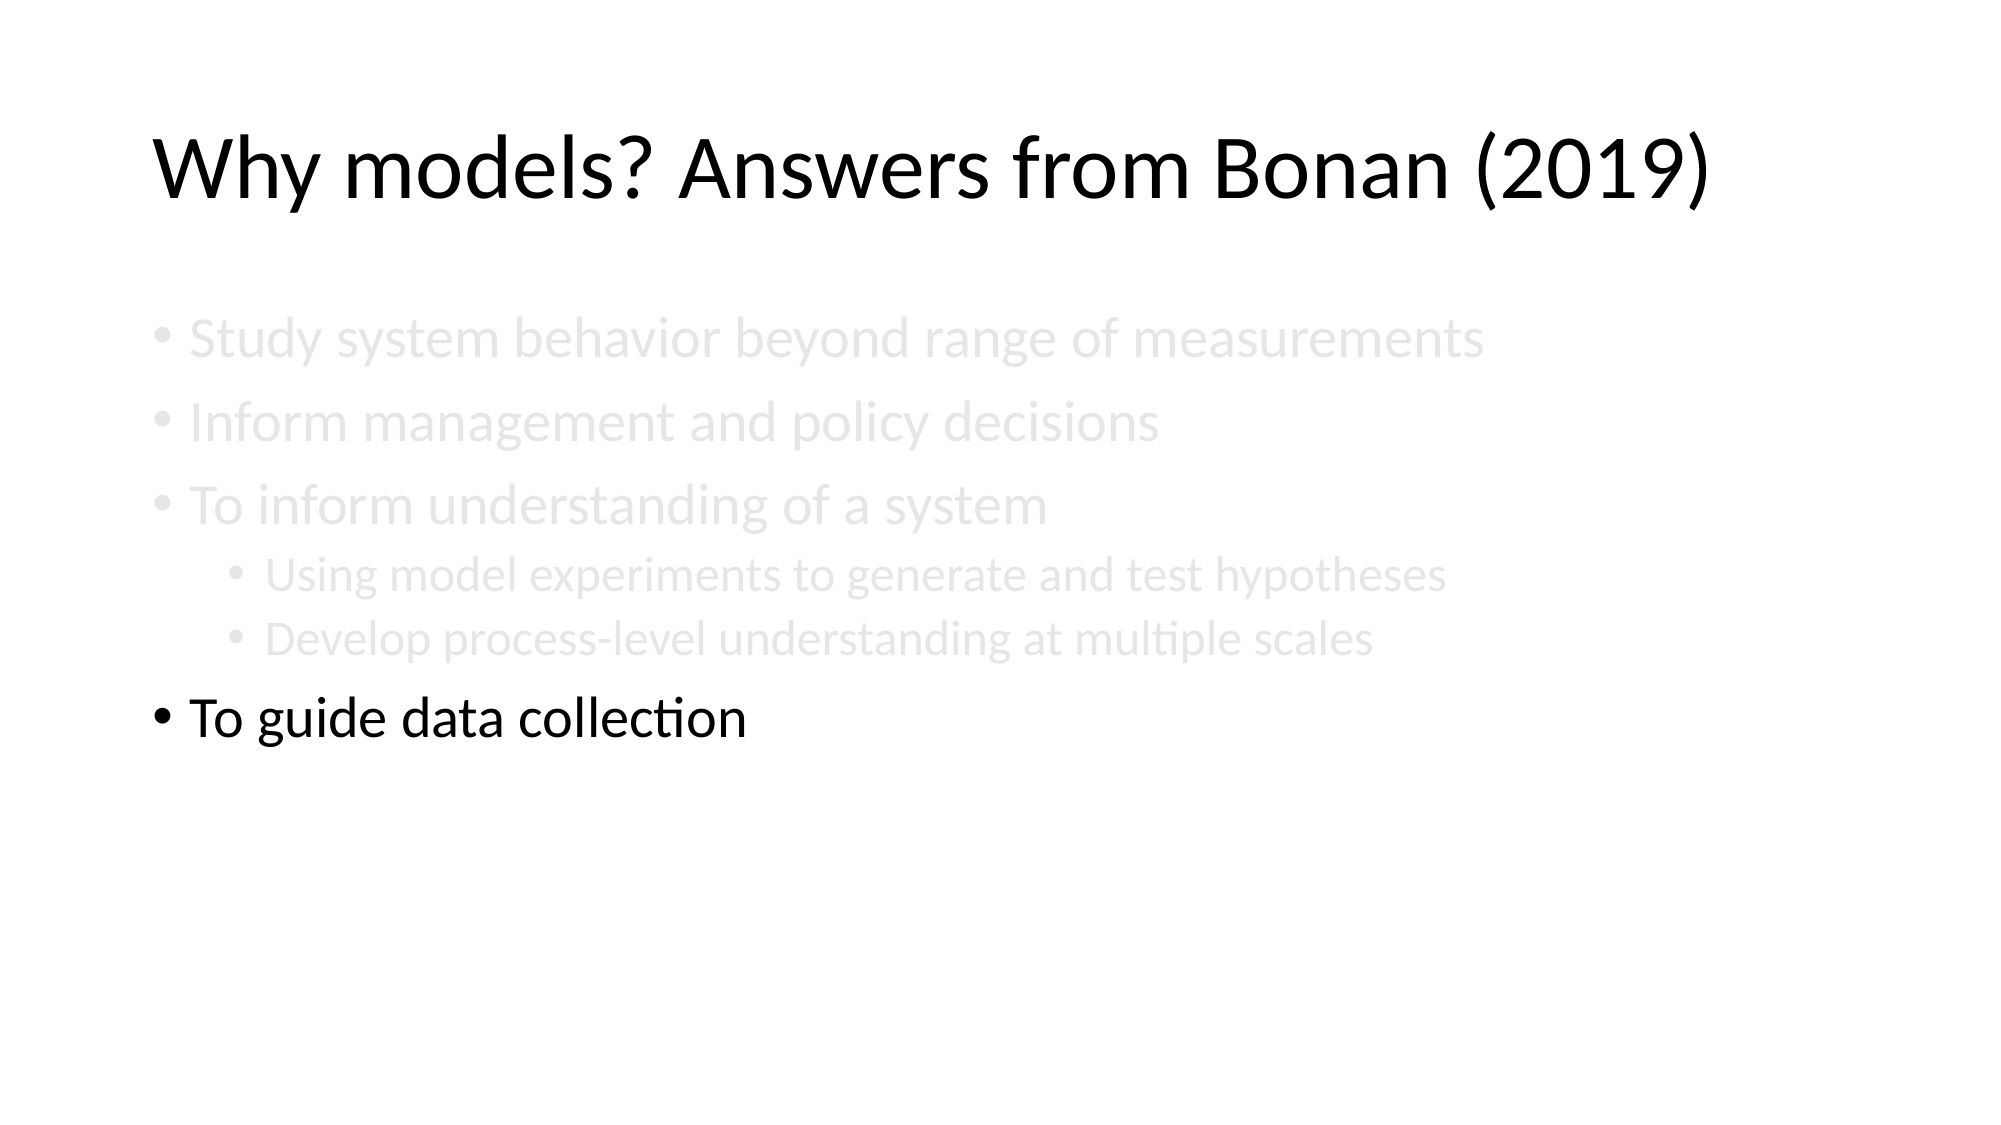

# Why models? Answers from Bonan (2019)
Study system behavior beyond range of measurements
Inform management and policy decisions
To inform understanding of a system
Using model experiments to generate and test hypotheses
Develop process-level understanding at multiple scales
To guide data collection